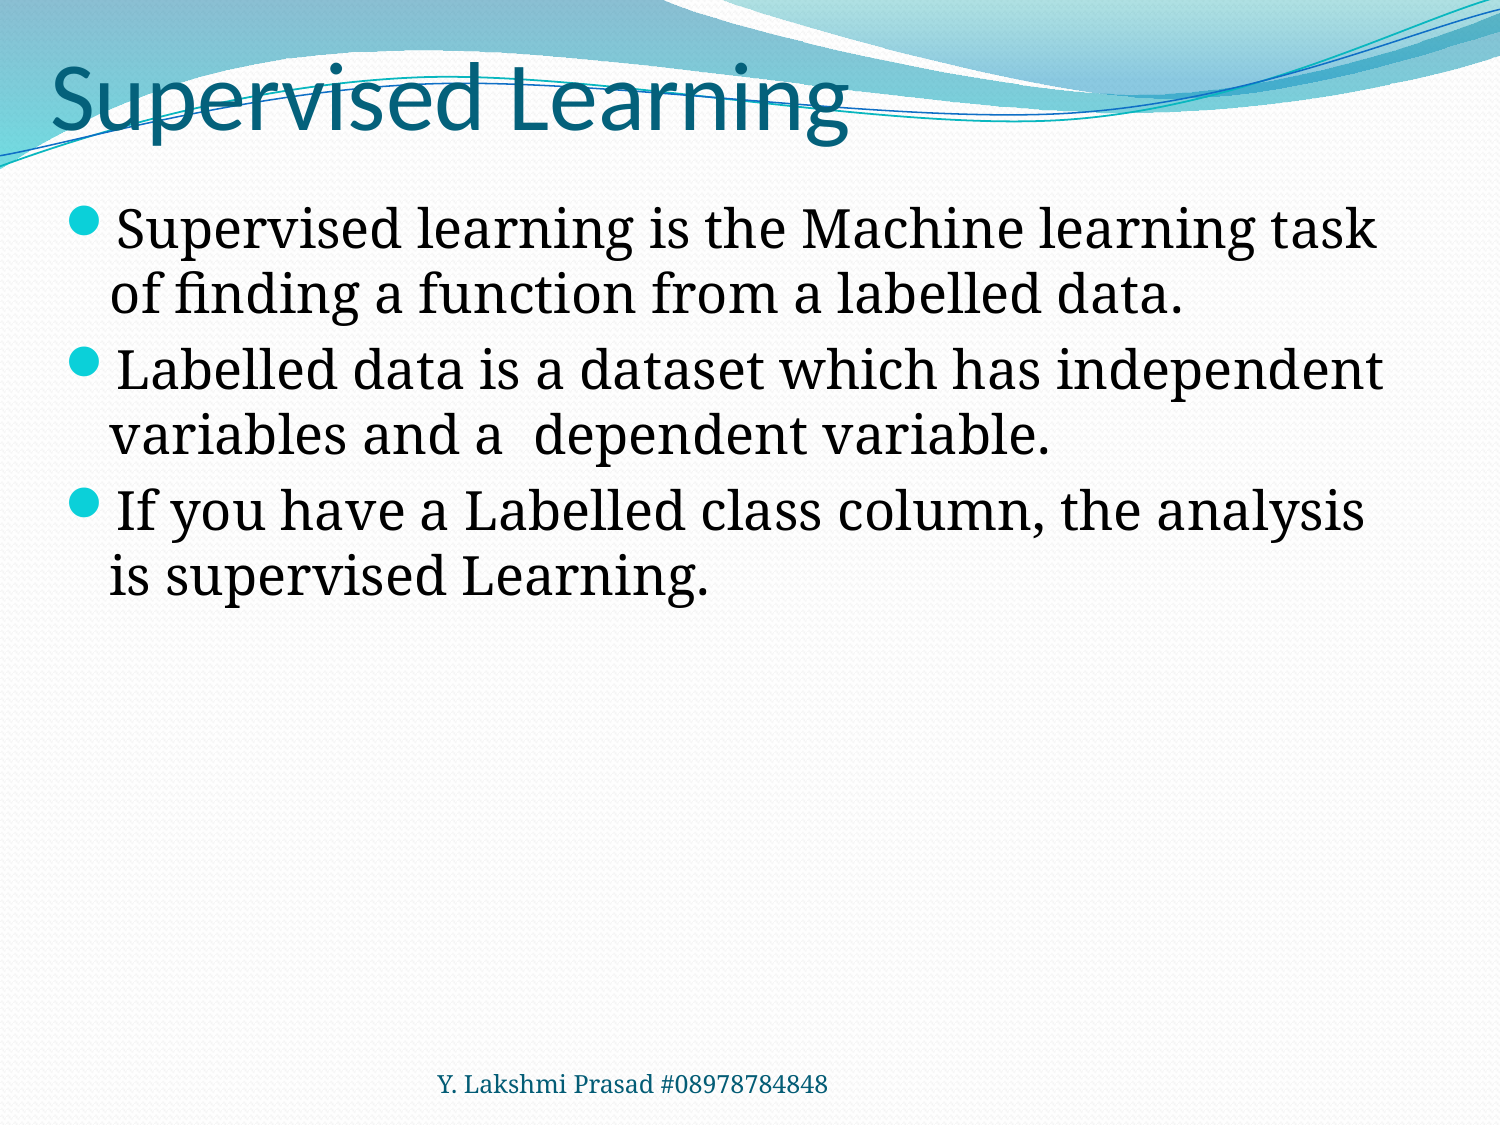

# Supervised Learning
Supervised learning is the Machine learning task of finding a function from a labelled data.
Labelled data is a dataset which has independent variables and a  dependent variable.
If you have a Labelled class column, the analysis is supervised Learning.
Y. Lakshmi Prasad #08978784848